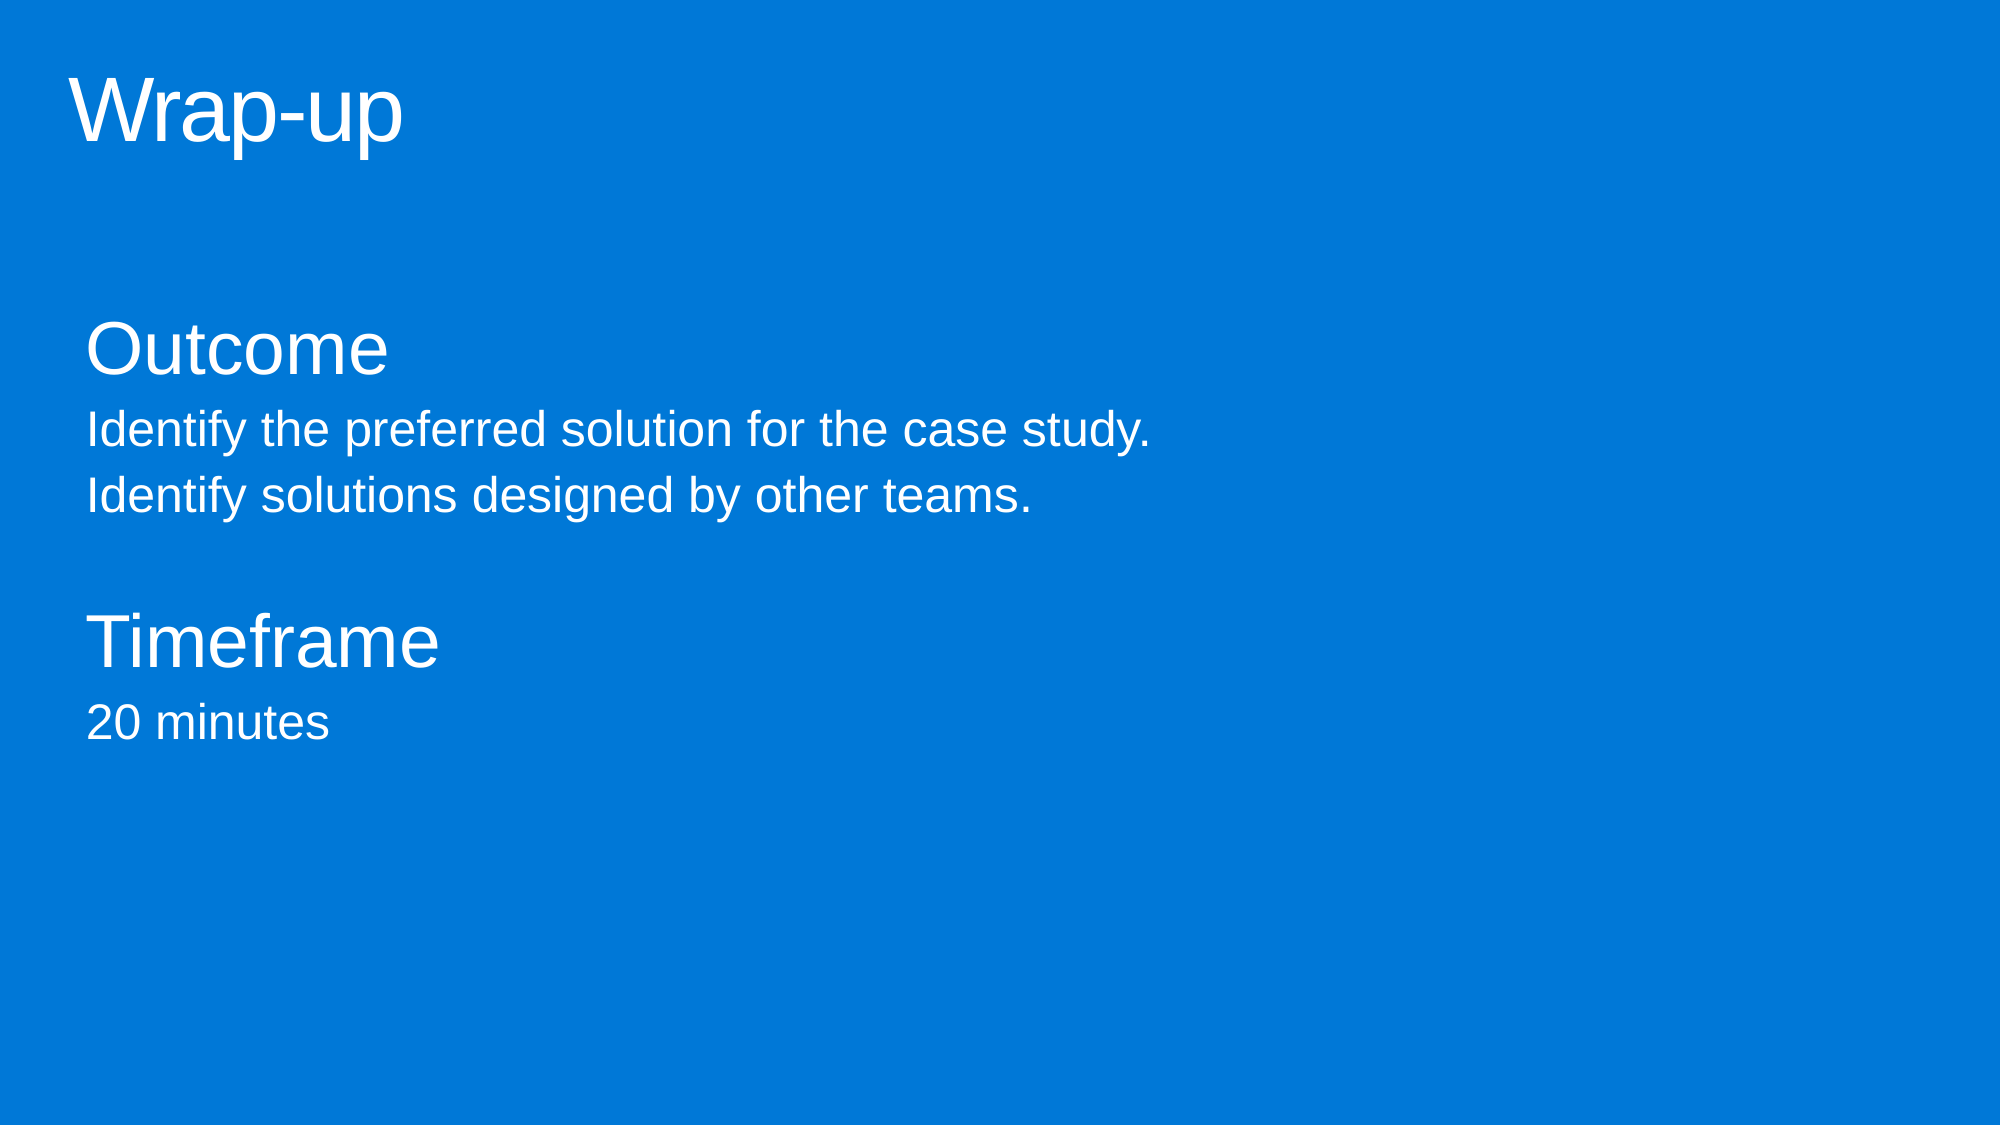

# Wrap-up
Outcome
Identify the preferred solution for the case study.
Identify solutions designed by other teams.

Timeframe
20 minutes